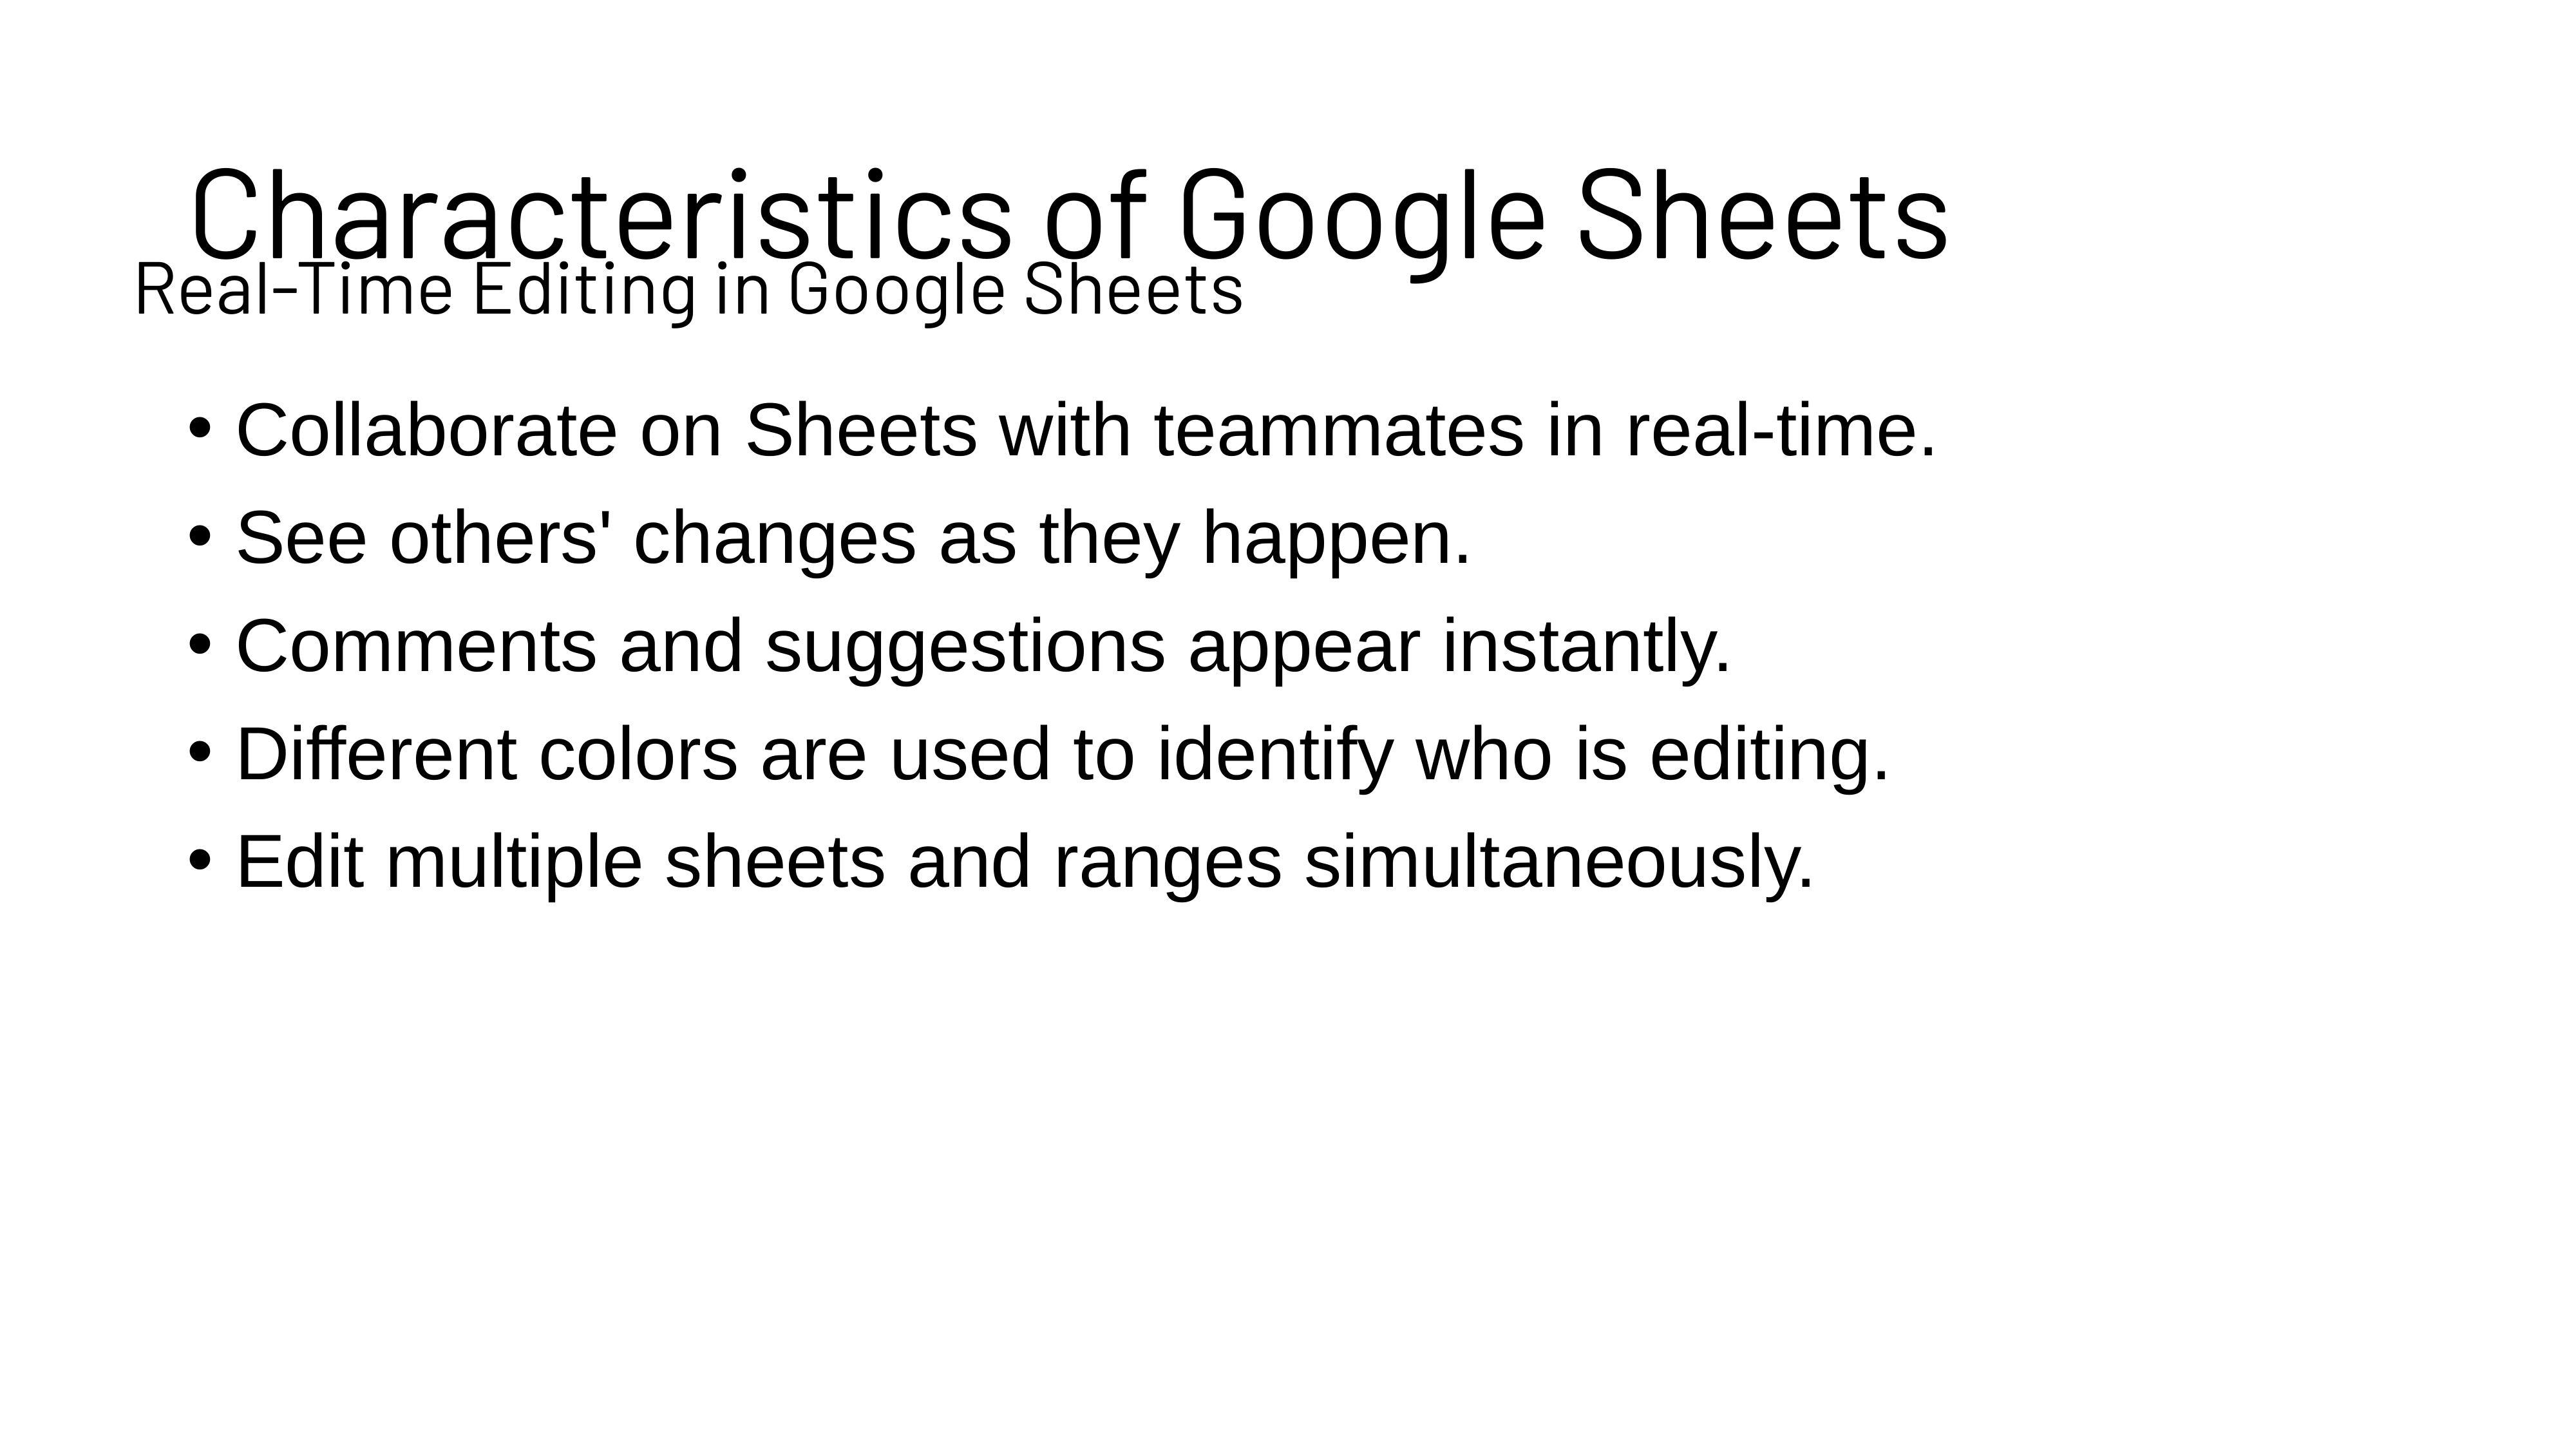

# Characteristics of Google Sheets
Real-Time Editing in Google Sheets
Collaborate on Sheets with teammates in real-time.
See others' changes as they happen.
Comments and suggestions appear instantly.
Different colors are used to identify who is editing.
Edit multiple sheets and ranges simultaneously.